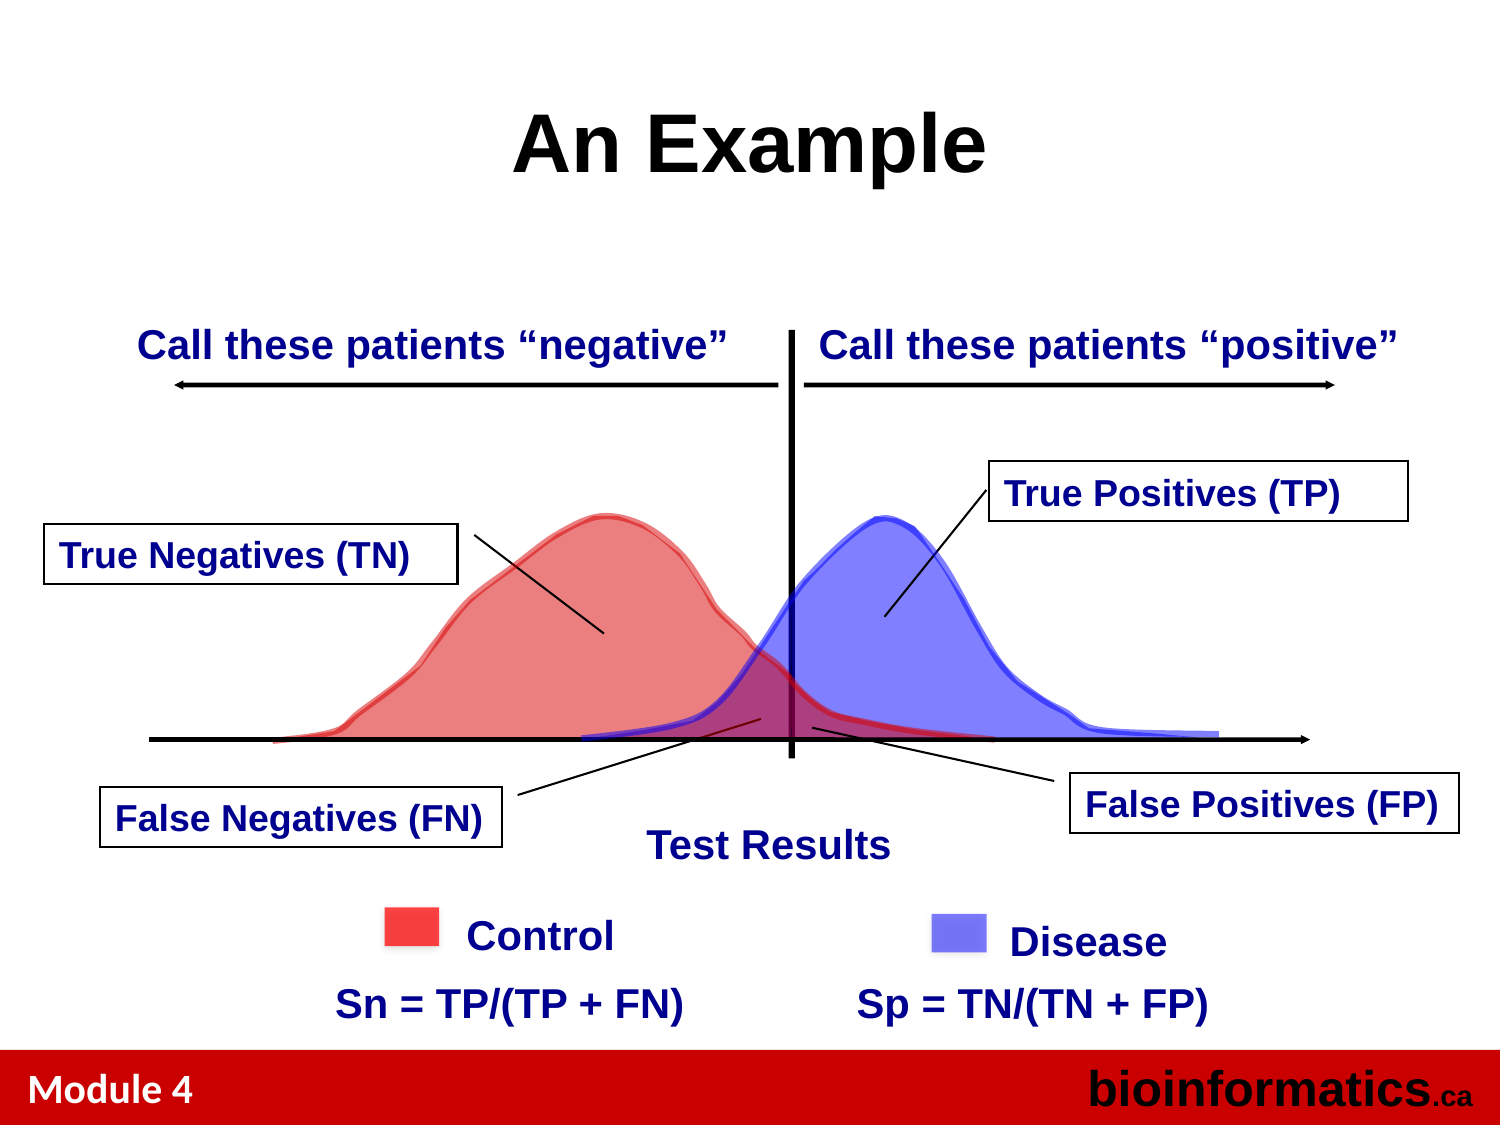

# An Example
Call these patients “negative”

Call these patients “positive”

True Positives (TP)

Test Results
Control
Disease

True Negatives (TN)

False Positives (FP)
False Negatives (FN)
Sn = TP/(TP + FN)               Sp = TN/(TN + FP)